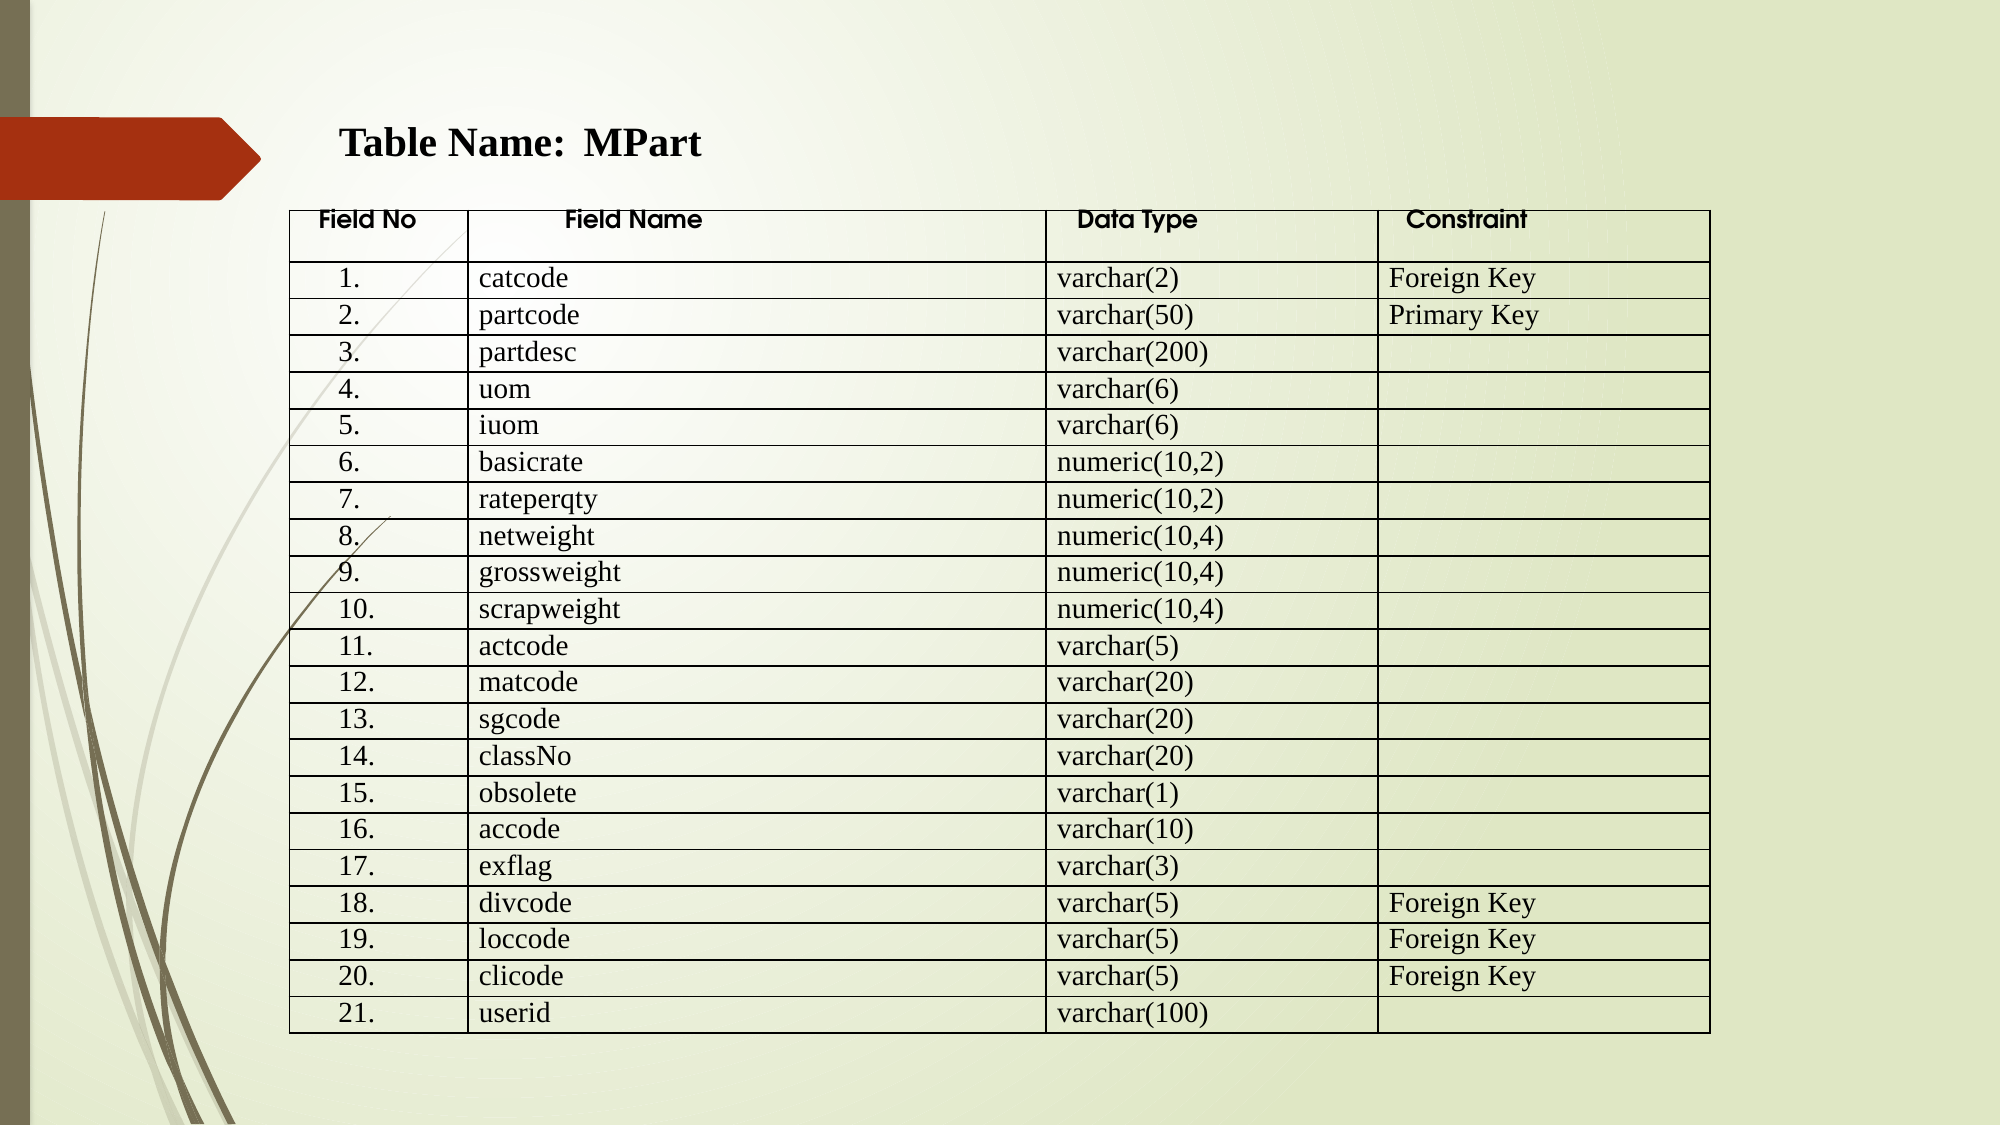

Table Name: MPart
| Field No | Field Name | Data Type | Constraint |
| --- | --- | --- | --- |
| 1. | catcode | varchar(2) | Foreign Key |
| 2. | partcode | varchar(50) | Primary Key |
| 3. | partdesc | varchar(200) |  |
| 4. | uom | varchar(6) |  |
| 5. | iuom | varchar(6) |  |
| 6. | basicrate | numeric(10,2) |  |
| 7. | rateperqty | numeric(10,2) |  |
| 8. | netweight | numeric(10,4) |  |
| 9. | grossweight | numeric(10,4) |  |
| 10. | scrapweight | numeric(10,4) |  |
| 11. | actcode | varchar(5) |  |
| 12. | matcode | varchar(20) |  |
| 13. | sgcode | varchar(20) |  |
| 14. | classNo | varchar(20) |  |
| 15. | obsolete | varchar(1) |  |
| 16. | accode | varchar(10) |  |
| 17. | exflag | varchar(3) |  |
| 18. | divcode | varchar(5) | Foreign Key |
| 19. | loccode | varchar(5) | Foreign Key |
| 20. | clicode | varchar(5) | Foreign Key |
| 21. | userid | varchar(100) |  |